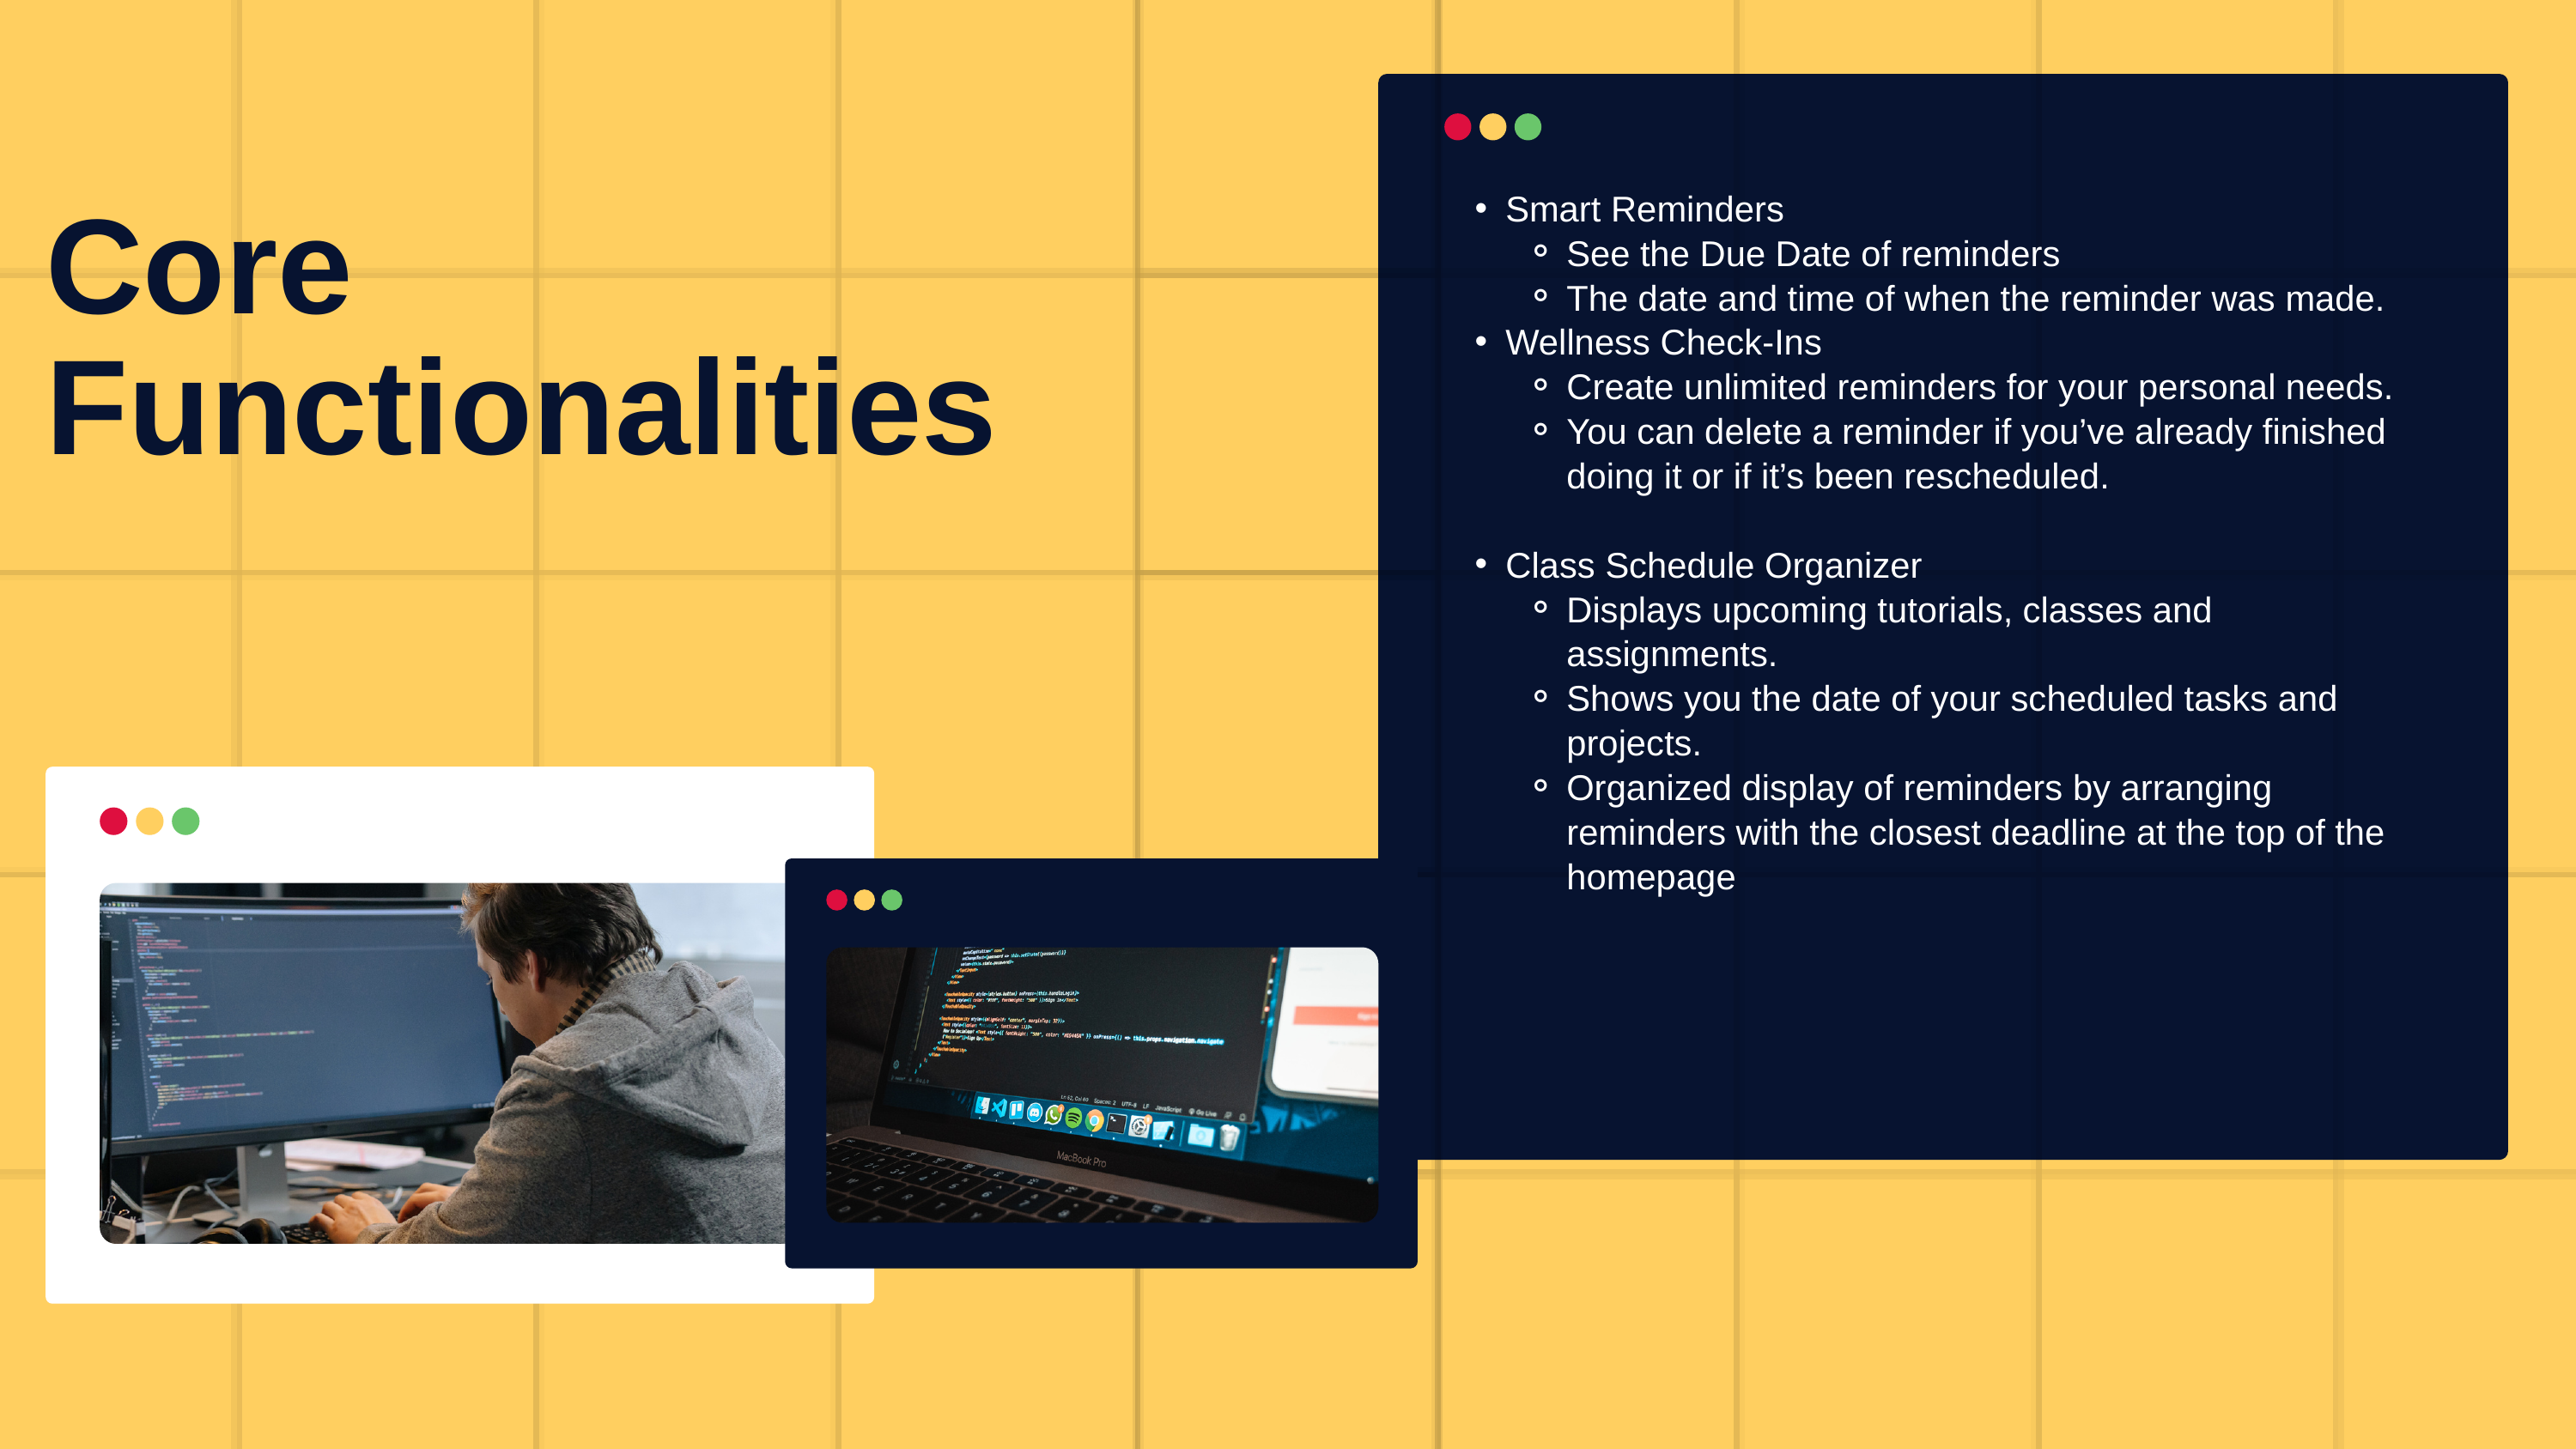

Smart Reminders
See the Due Date of reminders
The date and time of when the reminder was made.
Wellness Check-Ins
Create unlimited reminders for your personal needs.
You can delete a reminder if you’ve already finished doing it or if it’s been rescheduled.

Class Schedule Organizer
Displays upcoming tutorials, classes and assignments.
Shows you the date of your scheduled tasks and projects.
Organized display of reminders by arranging reminders with the closest deadline at the top of the homepage

Core
Functionalities